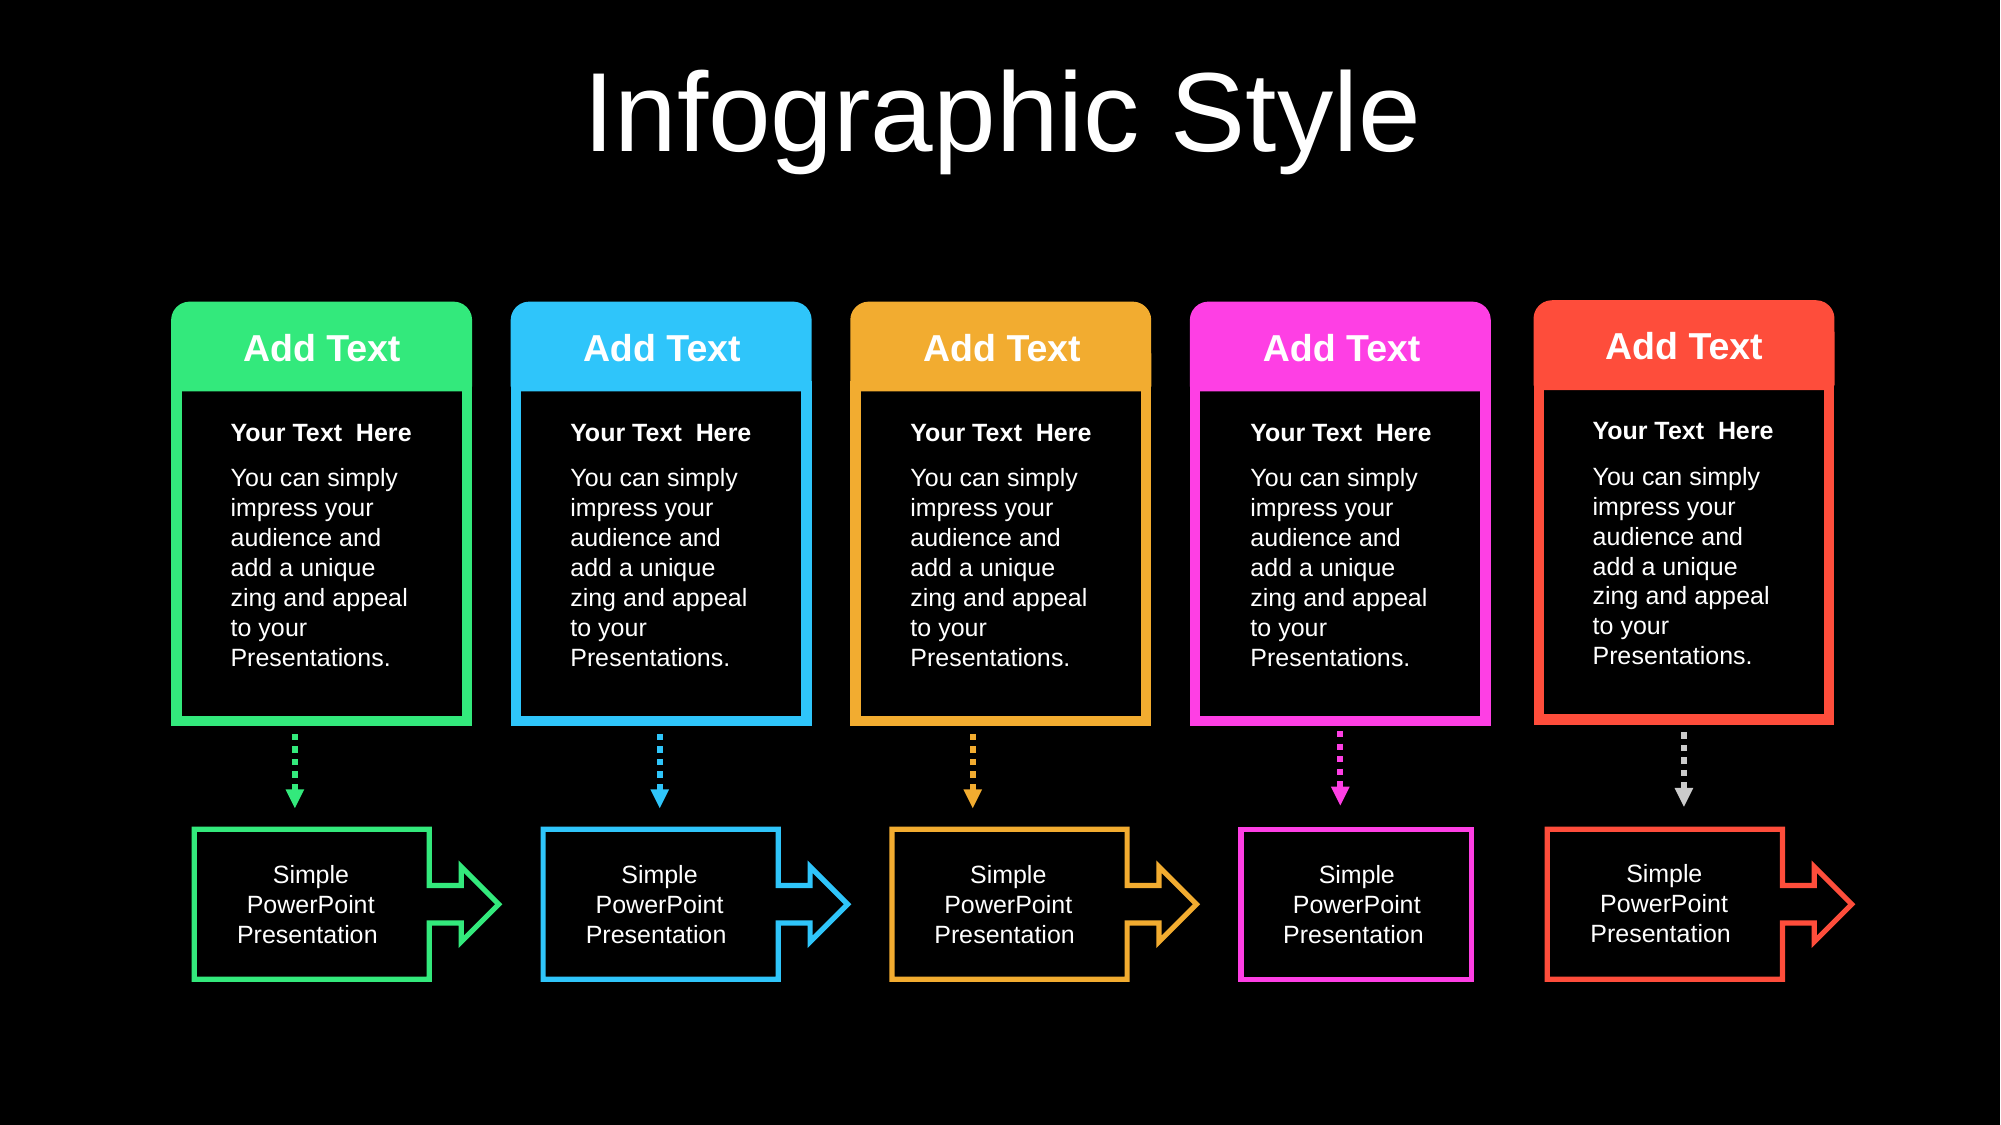

Infographic Style

Add Text
Add Text
Add Text
Add Text
Add Text

Your Text  Here
You can simply impress your audience and add a unique zing and appeal to your Presentations.
Your Text  Here
You can simply impress your audience and add a unique zing and appeal to your Presentations.
Your Text  Here
You can simply impress your audience and add a unique zing and appeal to your Presentations.
Your Text  Here
You can simply impress your audience and add a unique zing and appeal to your Presentations.
Your Text  Here
You can simply impress your audience and add a unique zing and appeal to your Presentations.

Simple PowerPoint Presentation
Simple PowerPoint Presentation
Simple PowerPoint Presentation
Simple PowerPoint Presentation
Simple PowerPoint Presentation